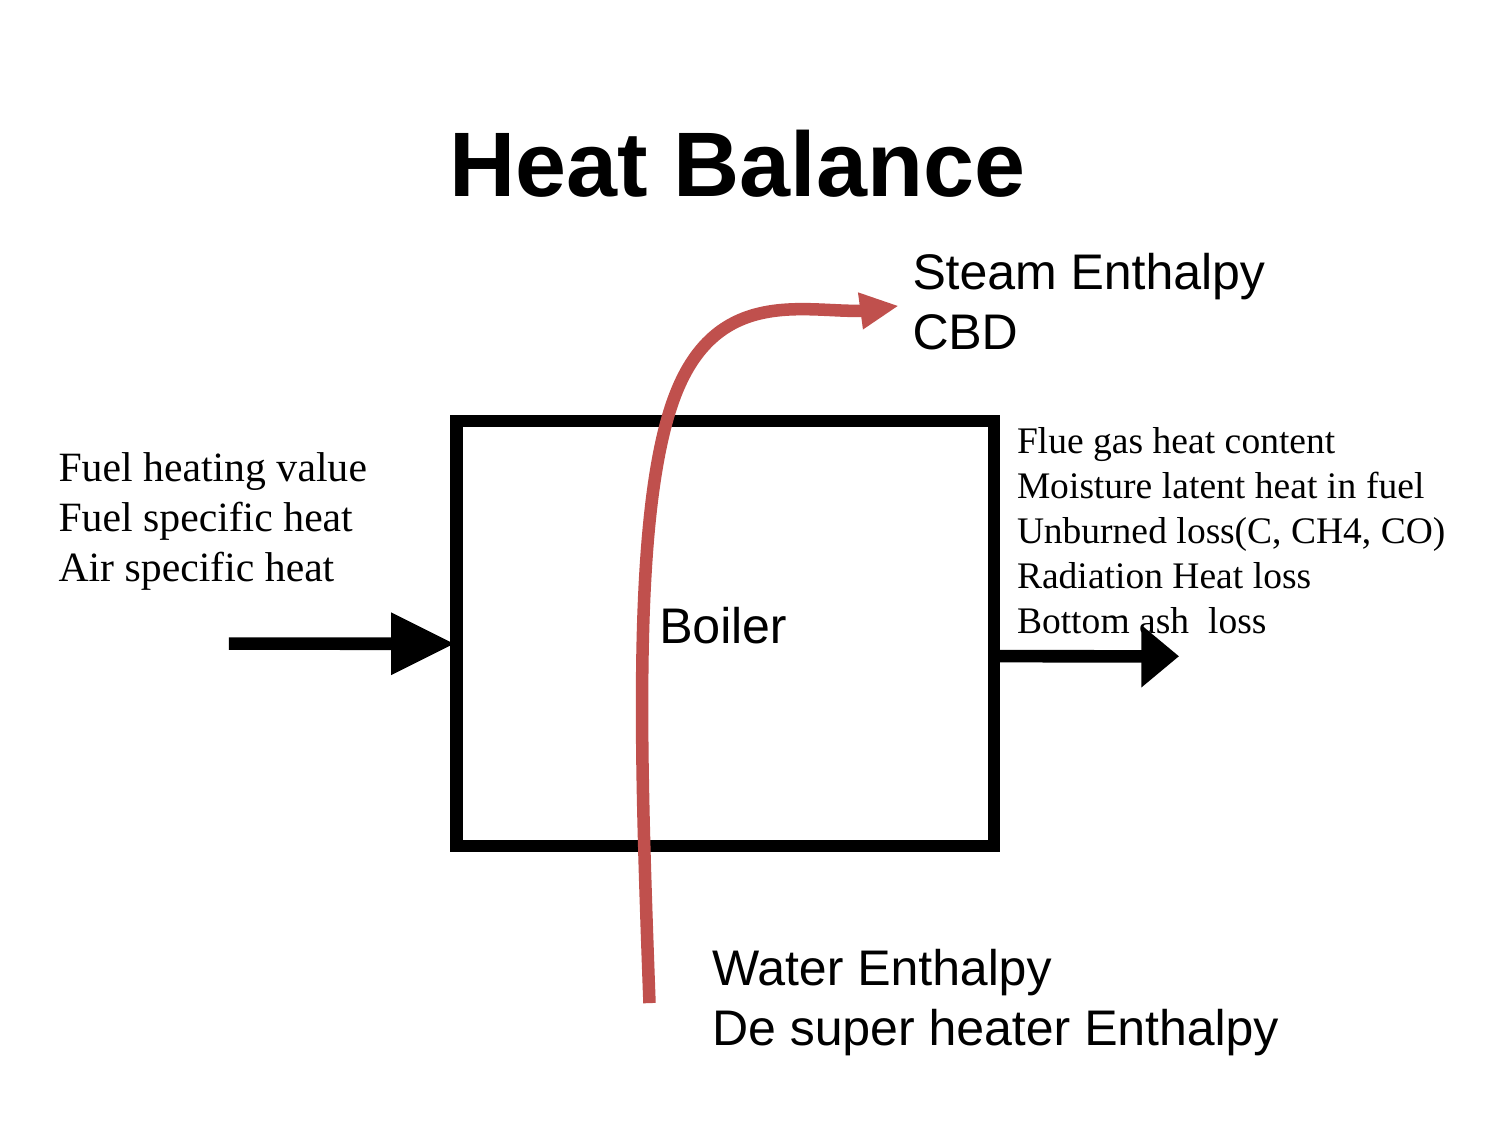

Heat Balance
Steam Enthalpy
CBD

Flue gas heat content
Moisture latent heat in fuel
Unburned loss(C, CH4, CO)
Radiation Heat loss
Bottom ash  loss

Fuel heating value
Fuel specific heat
Air specific heat
Boiler

Water Enthalpy
De super heater Enthalpy